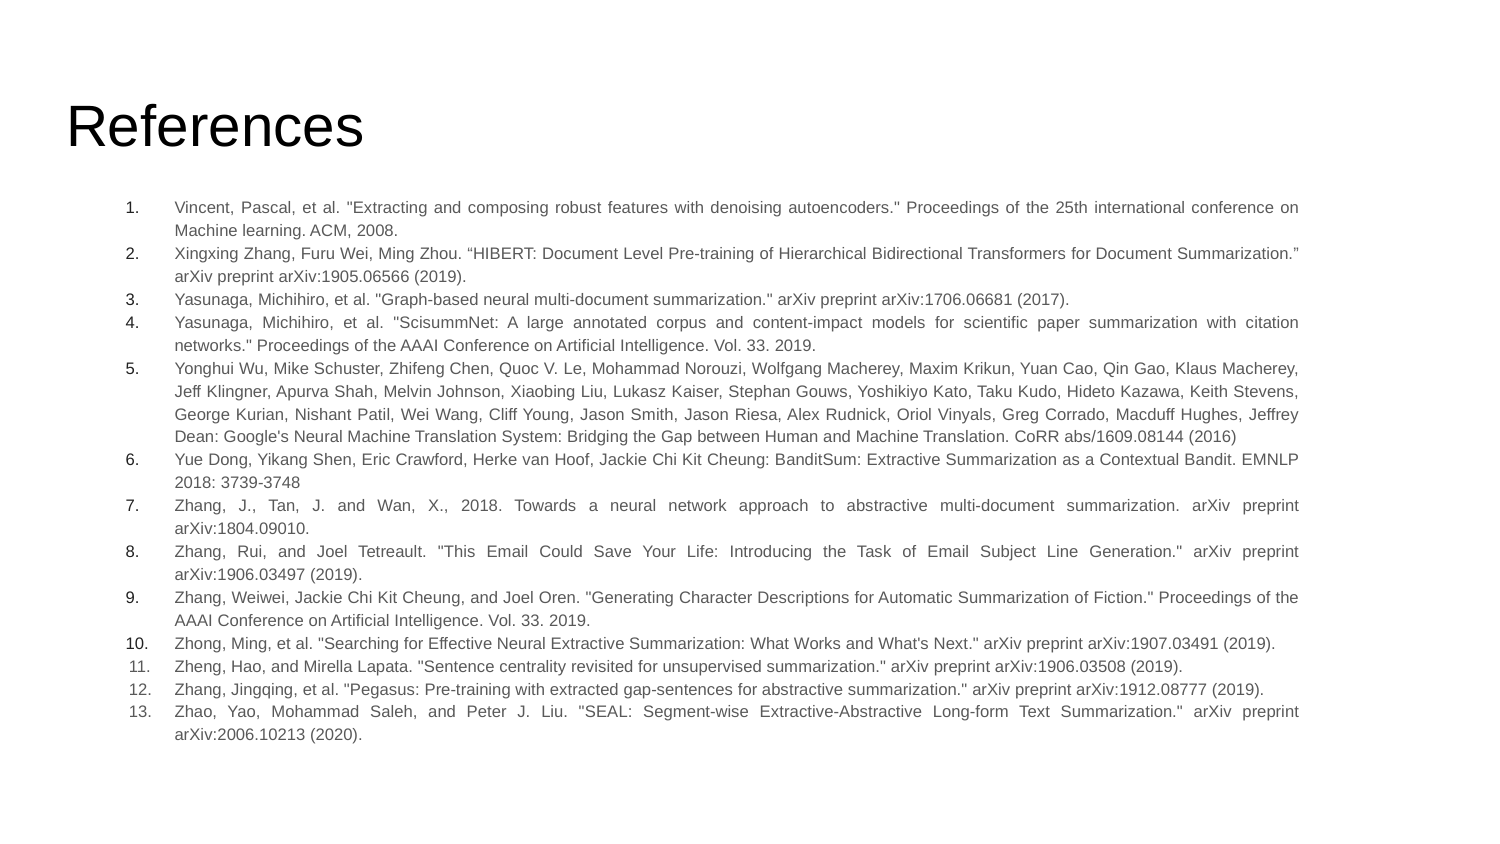

# References
Vincent, Pascal, et al. "Extracting and composing robust features with denoising autoencoders." Proceedings of the 25th international conference on Machine learning. ACM, 2008.
Xingxing Zhang, Furu Wei, Ming Zhou. “HIBERT: Document Level Pre-training of Hierarchical Bidirectional Transformers for Document Summarization.” arXiv preprint arXiv:1905.06566 (2019).
Yasunaga, Michihiro, et al. "Graph-based neural multi-document summarization." arXiv preprint arXiv:1706.06681 (2017).
Yasunaga, Michihiro, et al. "ScisummNet: A large annotated corpus and content-impact models for scientific paper summarization with citation networks." Proceedings of the AAAI Conference on Artificial Intelligence. Vol. 33. 2019.
Yonghui Wu, Mike Schuster, Zhifeng Chen, Quoc V. Le, Mohammad Norouzi, Wolfgang Macherey, Maxim Krikun, Yuan Cao, Qin Gao, Klaus Macherey, Jeff Klingner, Apurva Shah, Melvin Johnson, Xiaobing Liu, Lukasz Kaiser, Stephan Gouws, Yoshikiyo Kato, Taku Kudo, Hideto Kazawa, Keith Stevens, George Kurian, Nishant Patil, Wei Wang, Cliff Young, Jason Smith, Jason Riesa, Alex Rudnick, Oriol Vinyals, Greg Corrado, Macduff Hughes, Jeffrey Dean: Google's Neural Machine Translation System: Bridging the Gap between Human and Machine Translation. CoRR abs/1609.08144 (2016)
Yue Dong, Yikang Shen, Eric Crawford, Herke van Hoof, Jackie Chi Kit Cheung: BanditSum: Extractive Summarization as a Contextual Bandit. EMNLP 2018: 3739-3748
Zhang, J., Tan, J. and Wan, X., 2018. Towards a neural network approach to abstractive multi-document summarization. arXiv preprint arXiv:1804.09010.
Zhang, Rui, and Joel Tetreault. "This Email Could Save Your Life: Introducing the Task of Email Subject Line Generation." arXiv preprint arXiv:1906.03497 (2019).
Zhang, Weiwei, Jackie Chi Kit Cheung, and Joel Oren. "Generating Character Descriptions for Automatic Summarization of Fiction." Proceedings of the AAAI Conference on Artificial Intelligence. Vol. 33. 2019.
Zhong, Ming, et al. "Searching for Effective Neural Extractive Summarization: What Works and What's Next." arXiv preprint arXiv:1907.03491 (2019).
Zheng, Hao, and Mirella Lapata. "Sentence centrality revisited for unsupervised summarization." arXiv preprint arXiv:1906.03508 (2019).
Zhang, Jingqing, et al. "Pegasus: Pre-training with extracted gap-sentences for abstractive summarization." arXiv preprint arXiv:1912.08777 (2019).
Zhao, Yao, Mohammad Saleh, and Peter J. Liu. "SEAL: Segment-wise Extractive-Abstractive Long-form Text Summarization." arXiv preprint arXiv:2006.10213 (2020).